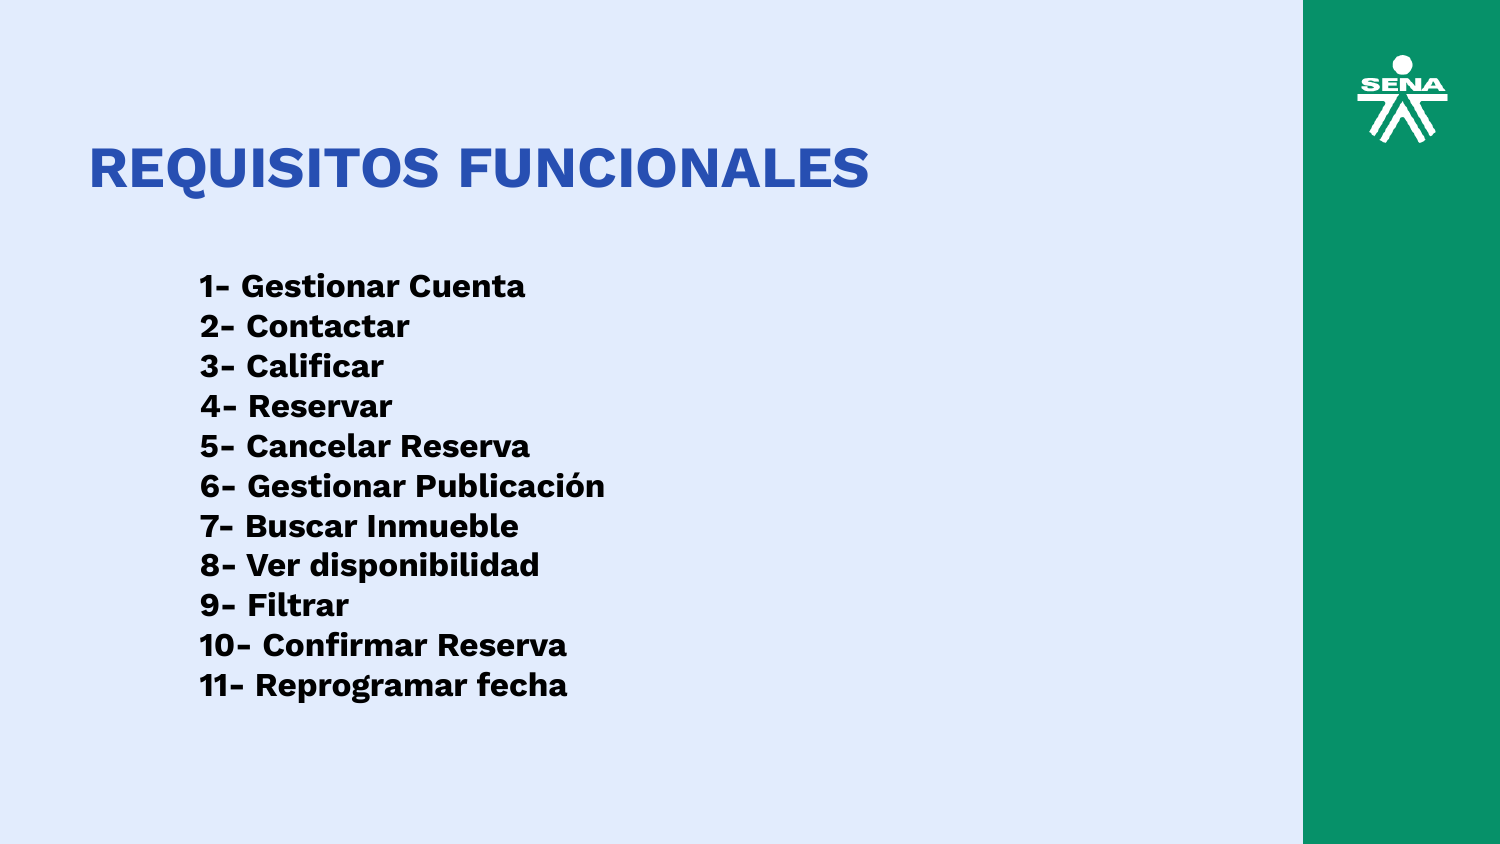

REQUISITOS FUNCIONALES
1- Gestionar Cuenta
2- Contactar
3- Calificar
4- Reservar
5- Cancelar Reserva
6- Gestionar Publicación
7- Buscar Inmueble
8- Ver disponibilidad
9- Filtrar
10- Confirmar Reserva
11- Reprogramar fecha